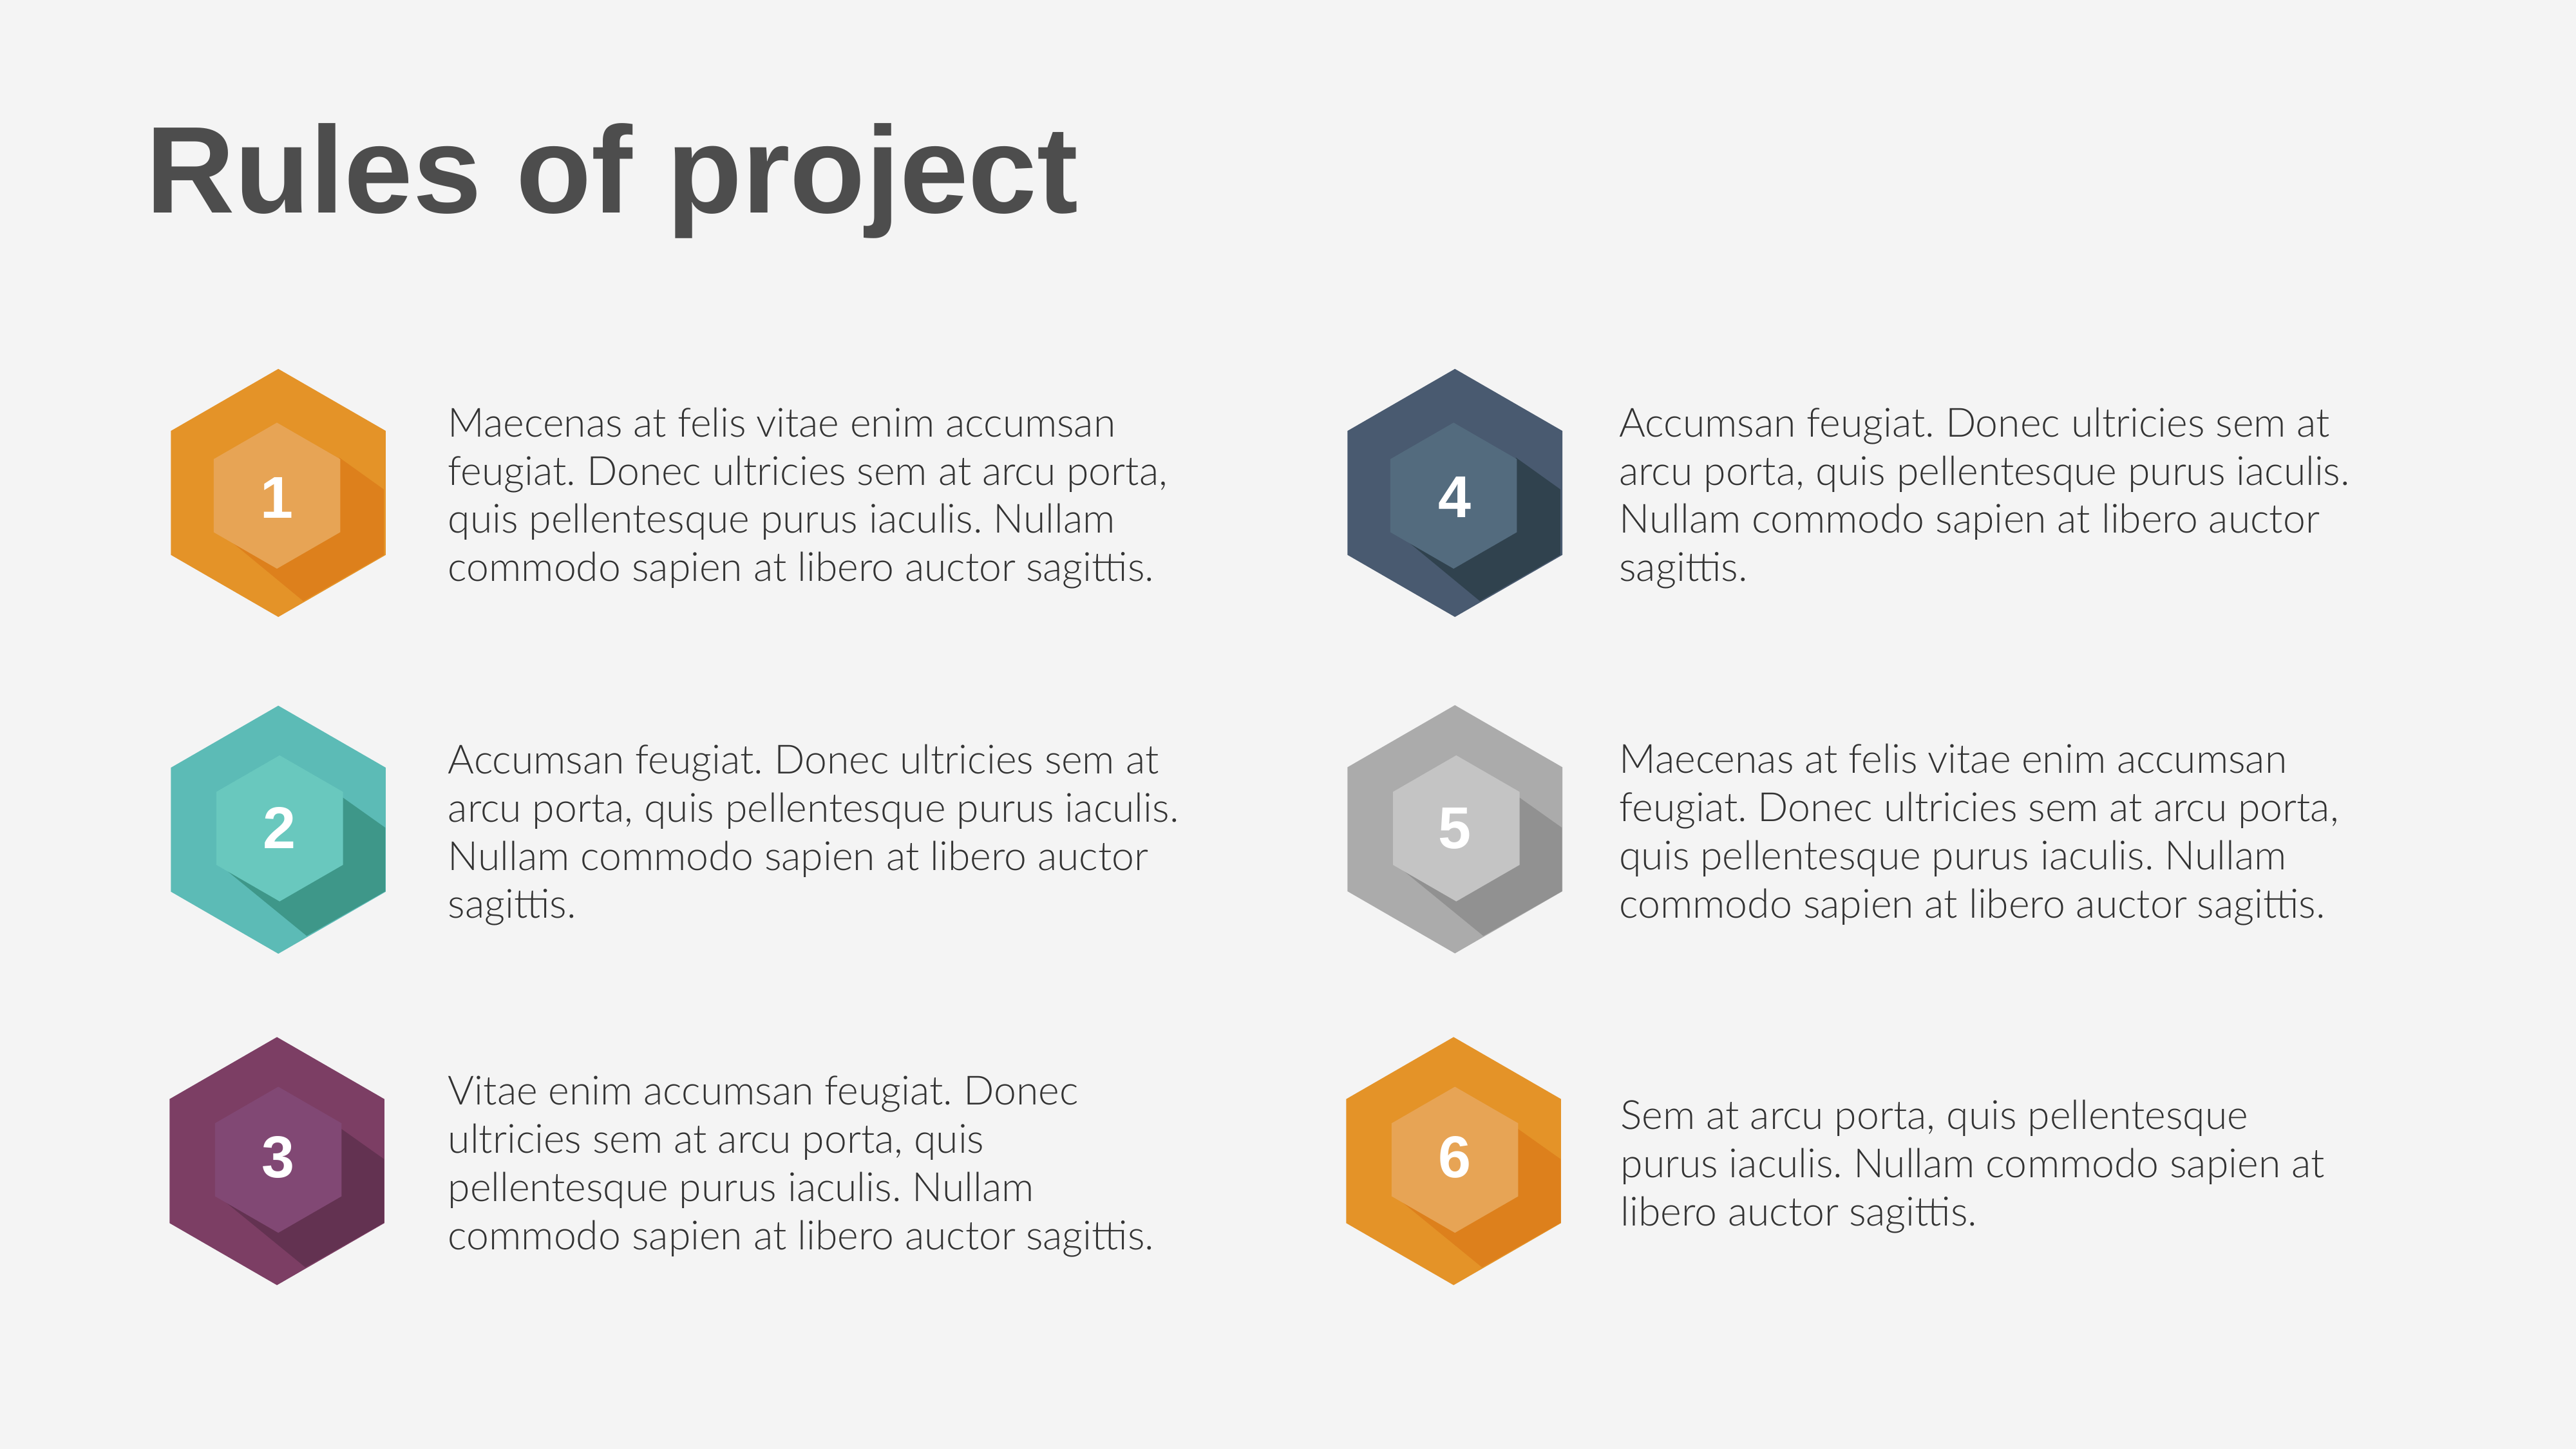

Rules of project

Maecenas at felis vitae enim accumsan feugiat. Donec ultricies sem at arcu porta, quis pellentesque purus iaculis. Nullam commodo sapien at libero auctor sagittis.
Accumsan feugiat. Donec ultricies sem at arcu porta, quis pellentesque purus iaculis. Nullam commodo sapien at libero auctor sagittis.

4
1

Maecenas at felis vitae enim accumsan feugiat. Donec ultricies sem at arcu porta, quis pellentesque purus iaculis. Nullam commodo sapien at libero auctor sagittis.
Accumsan feugiat. Donec ultricies sem at arcu porta, quis pellentesque purus iaculis. Nullam commodo sapien at libero auctor sagittis.

2
5

Vitae enim accumsan feugiat. Donec ultricies sem at arcu porta, quis pellentesque purus iaculis. Nullam commodo sapien at libero auctor sagittis.
Sem at arcu porta, quis pellentesque purus iaculis. Nullam commodo sapien at libero auctor sagittis.

3
6